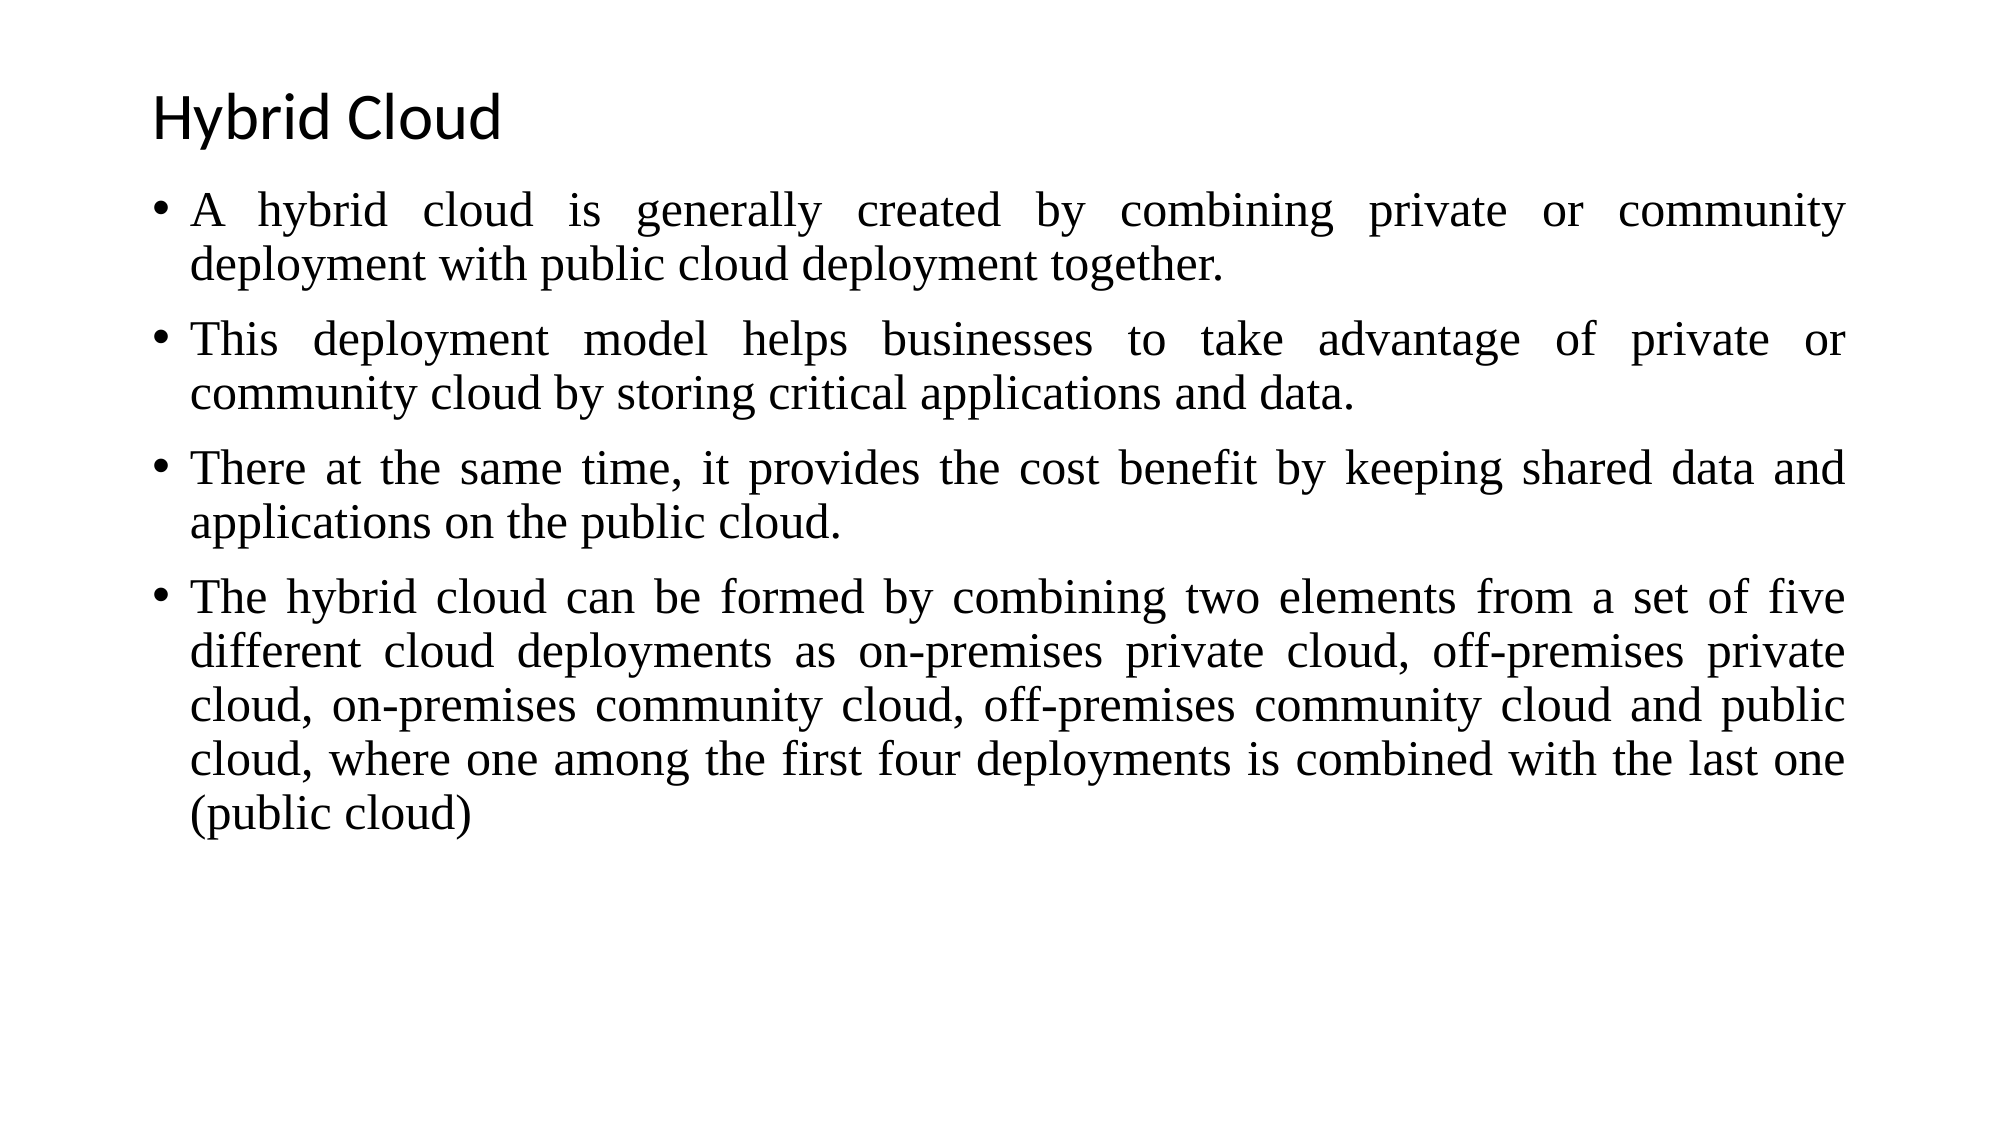

# Hybrid Cloud
A hybrid cloud is generally created by combining private or community deployment with public cloud deployment together.
This deployment model helps businesses to take advantage of private or community cloud by storing critical applications and data.
There at the same time, it provides the cost benefit by keeping shared data and applications on the public cloud.
The hybrid cloud can be formed by combining two elements from a set of five different cloud deployments as on-premises private cloud, off-premises private cloud, on-premises community cloud, off-premises community cloud and public cloud, where one among the first four deployments is combined with the last one (public cloud)